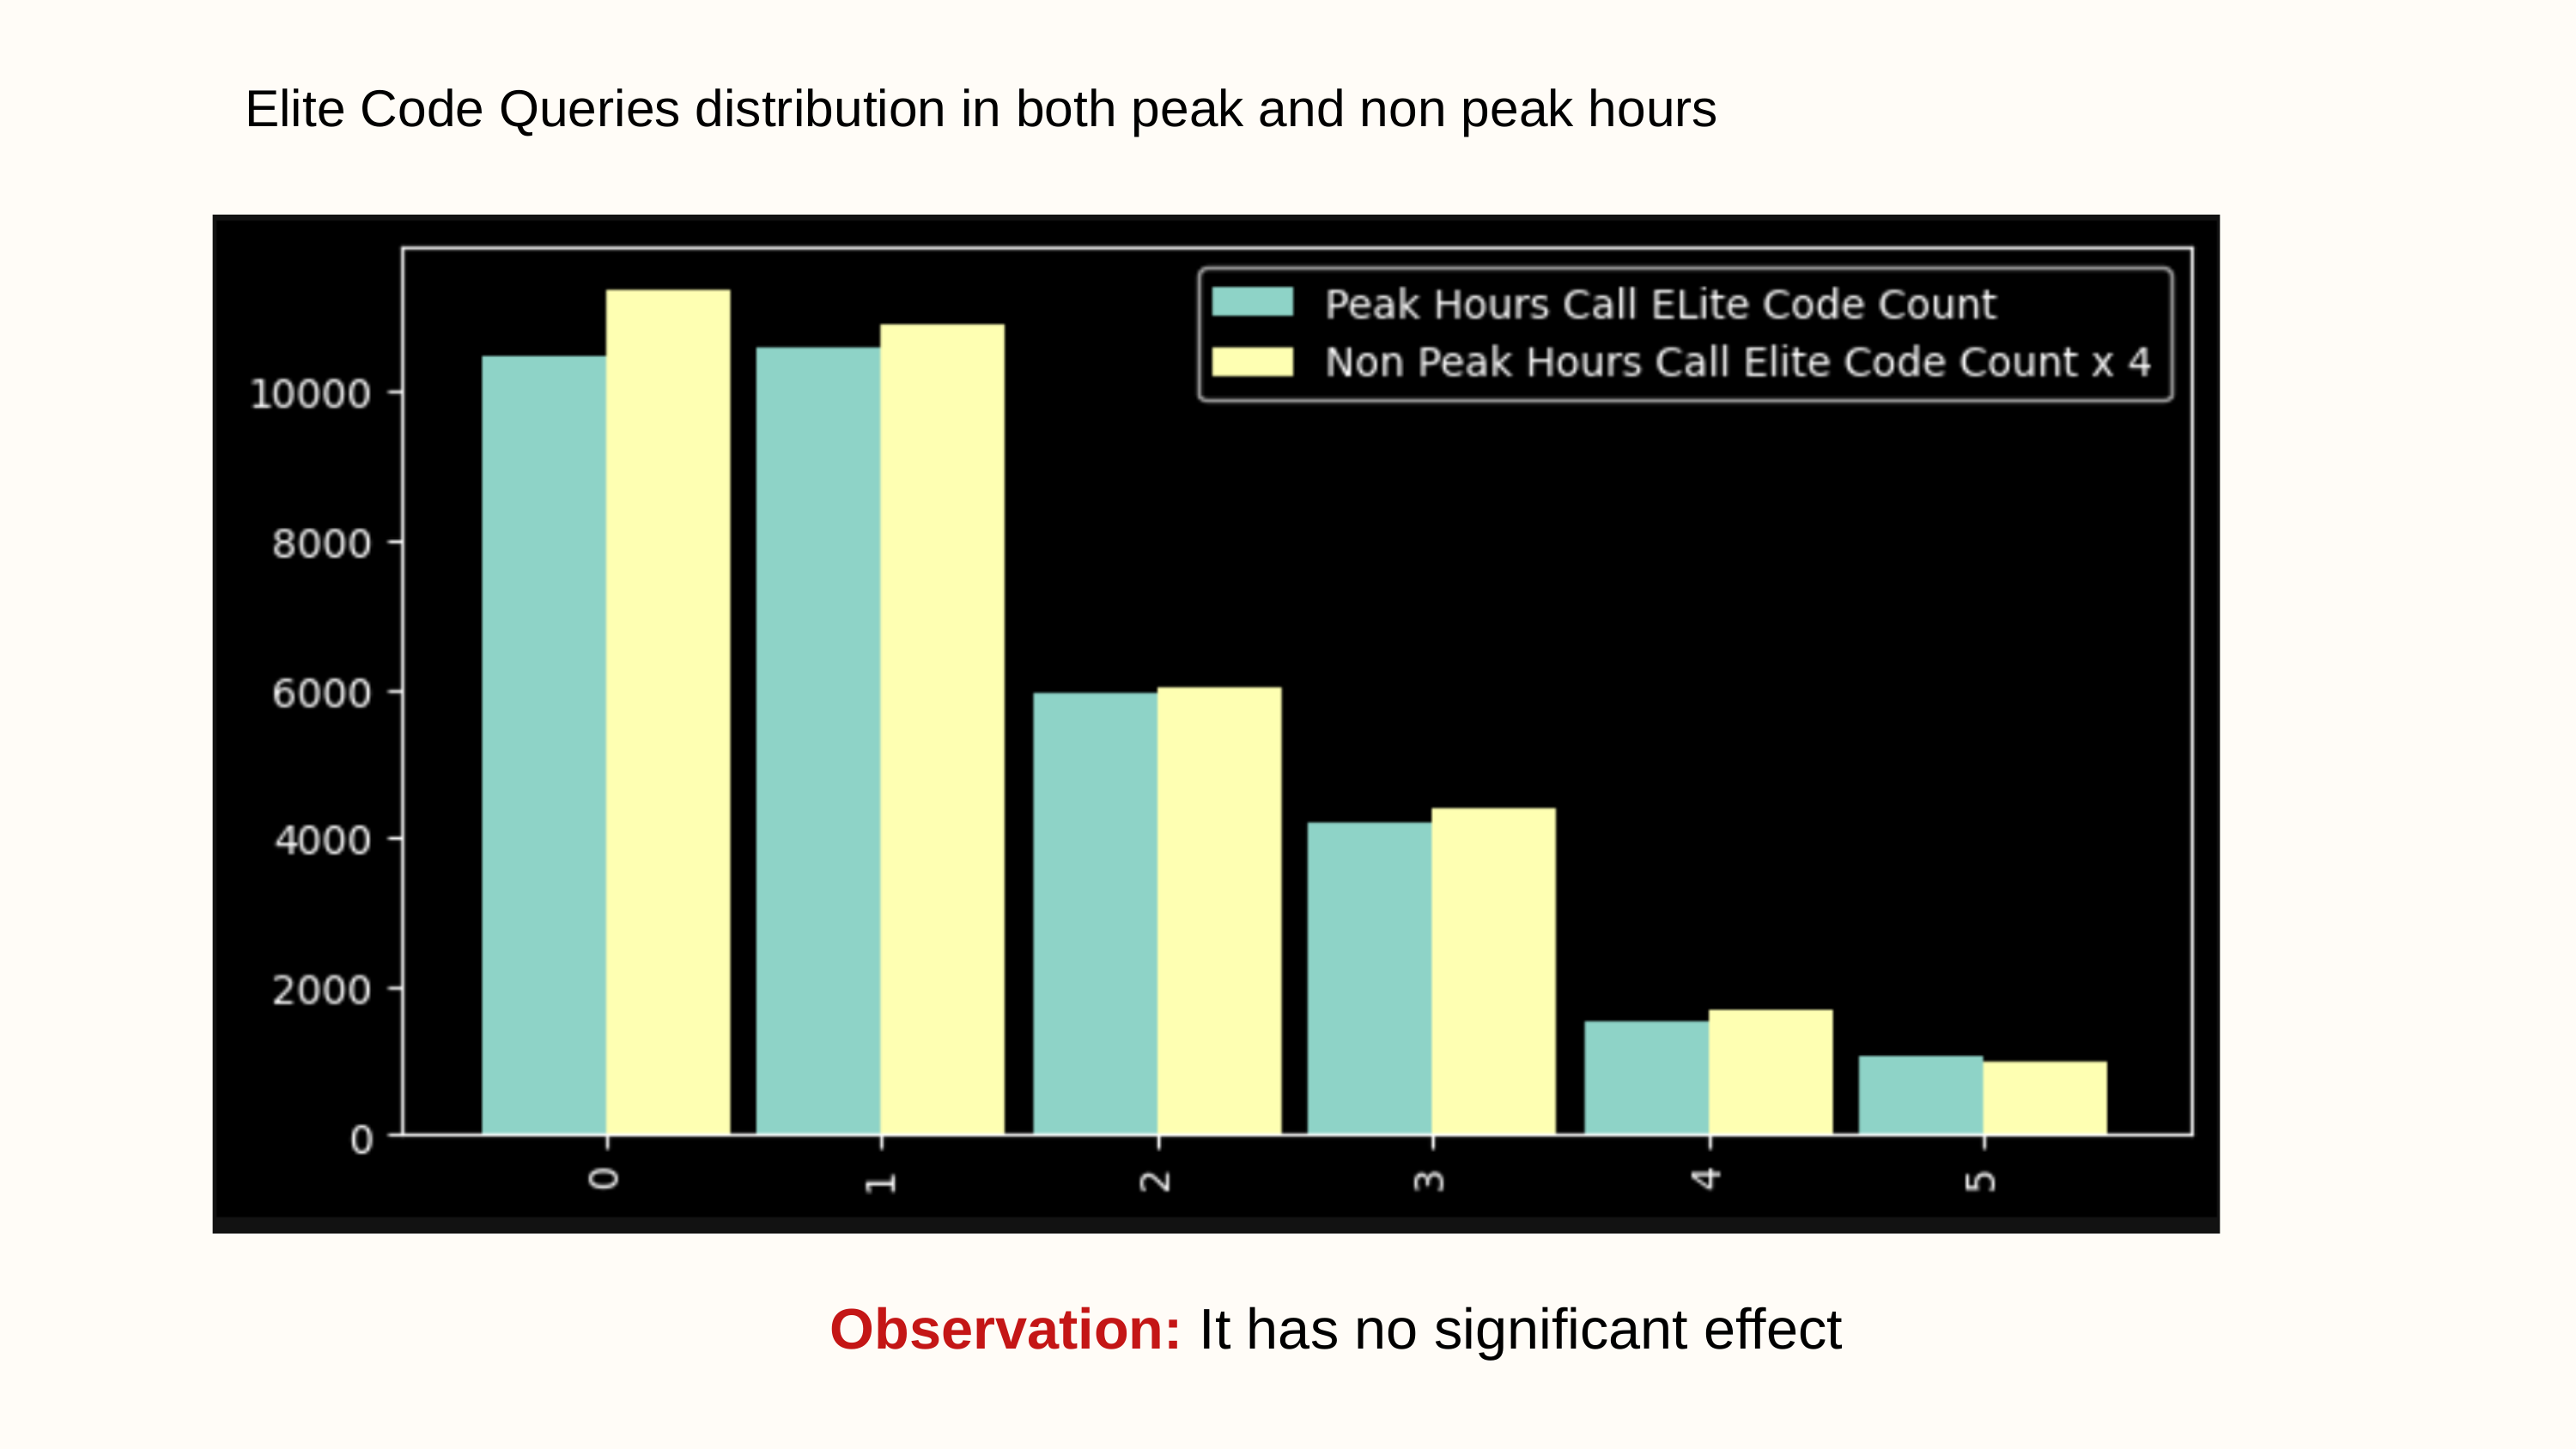

Elite Code Queries distribution in both peak and non peak hours

Observation: It has no significant effect